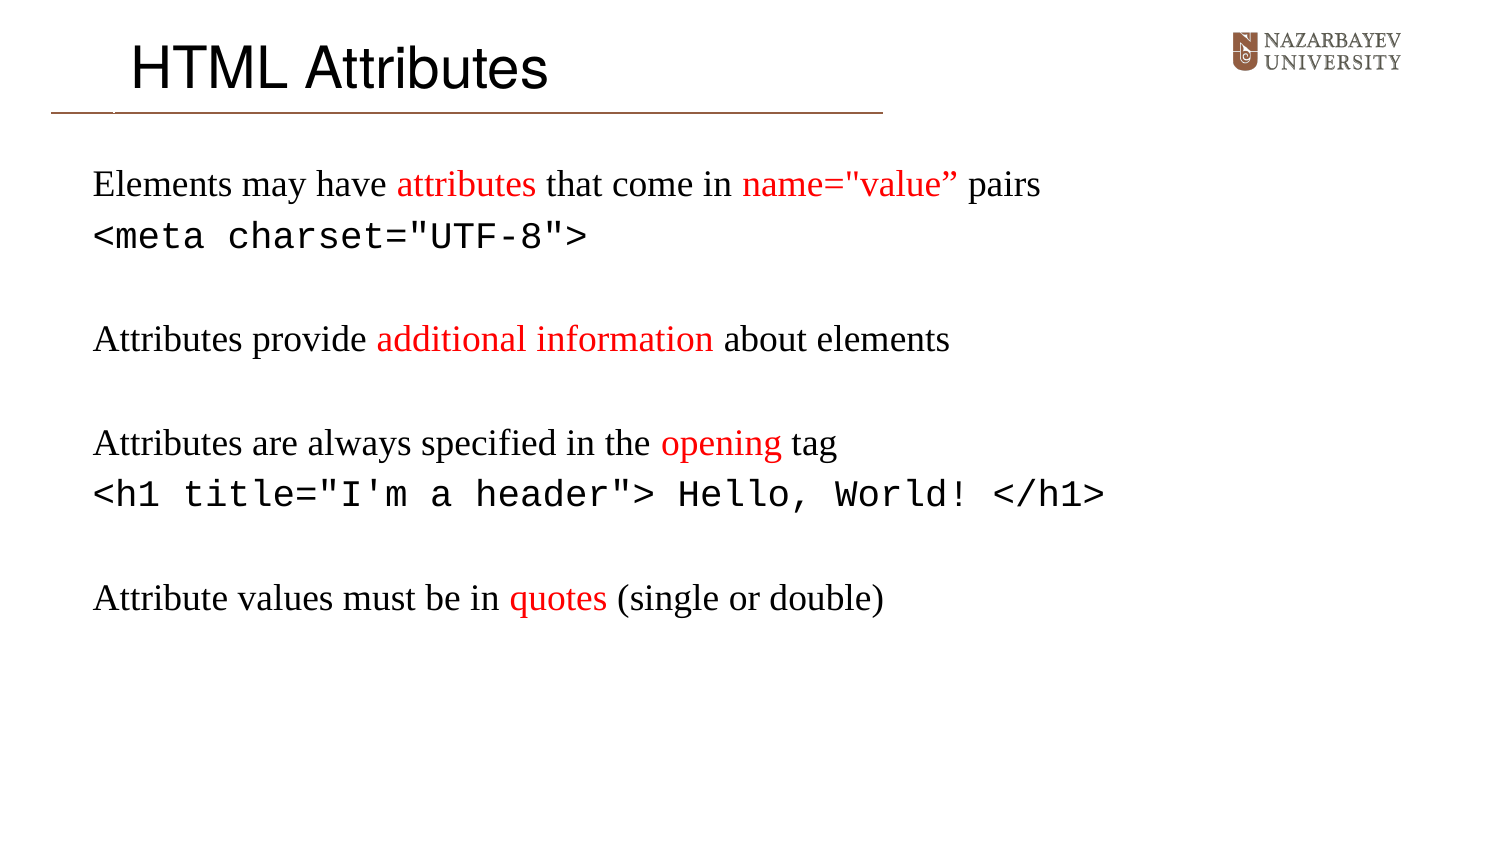

# HTML Attributes
Elements may have attributes that come in name="value” pairs
<meta charset="UTF-8">

Attributes provide additional information about elements

Attributes are always specified in the opening tag
<h1 title="I'm a header"> Hello, World! </h1>

Attribute values must be in quotes (single or double)